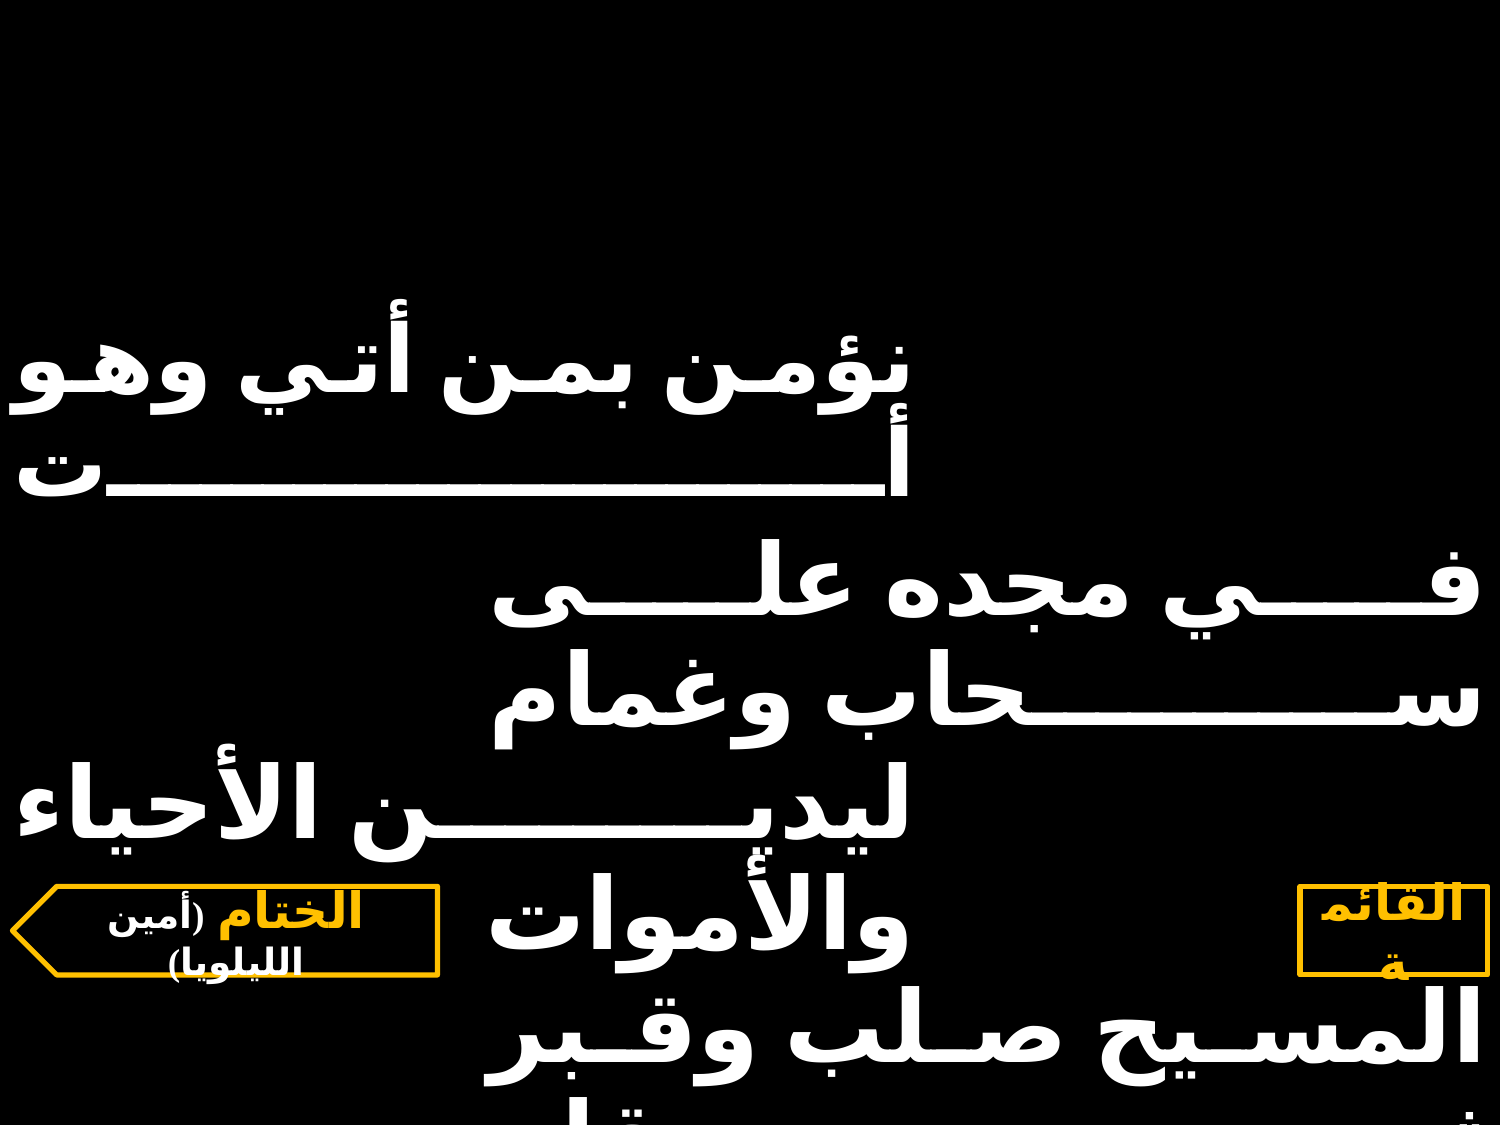

| نؤمن بمن أتي وهو أت |  |  |
| --- | --- | --- |
|  | في مجده على سحاب وغمام |  |
| ليدين الأحياء والأموات |  |  |
|  | المسيح صلب وقبر ثم قام |  |
الختام (أمين الليلويا)
القائمة